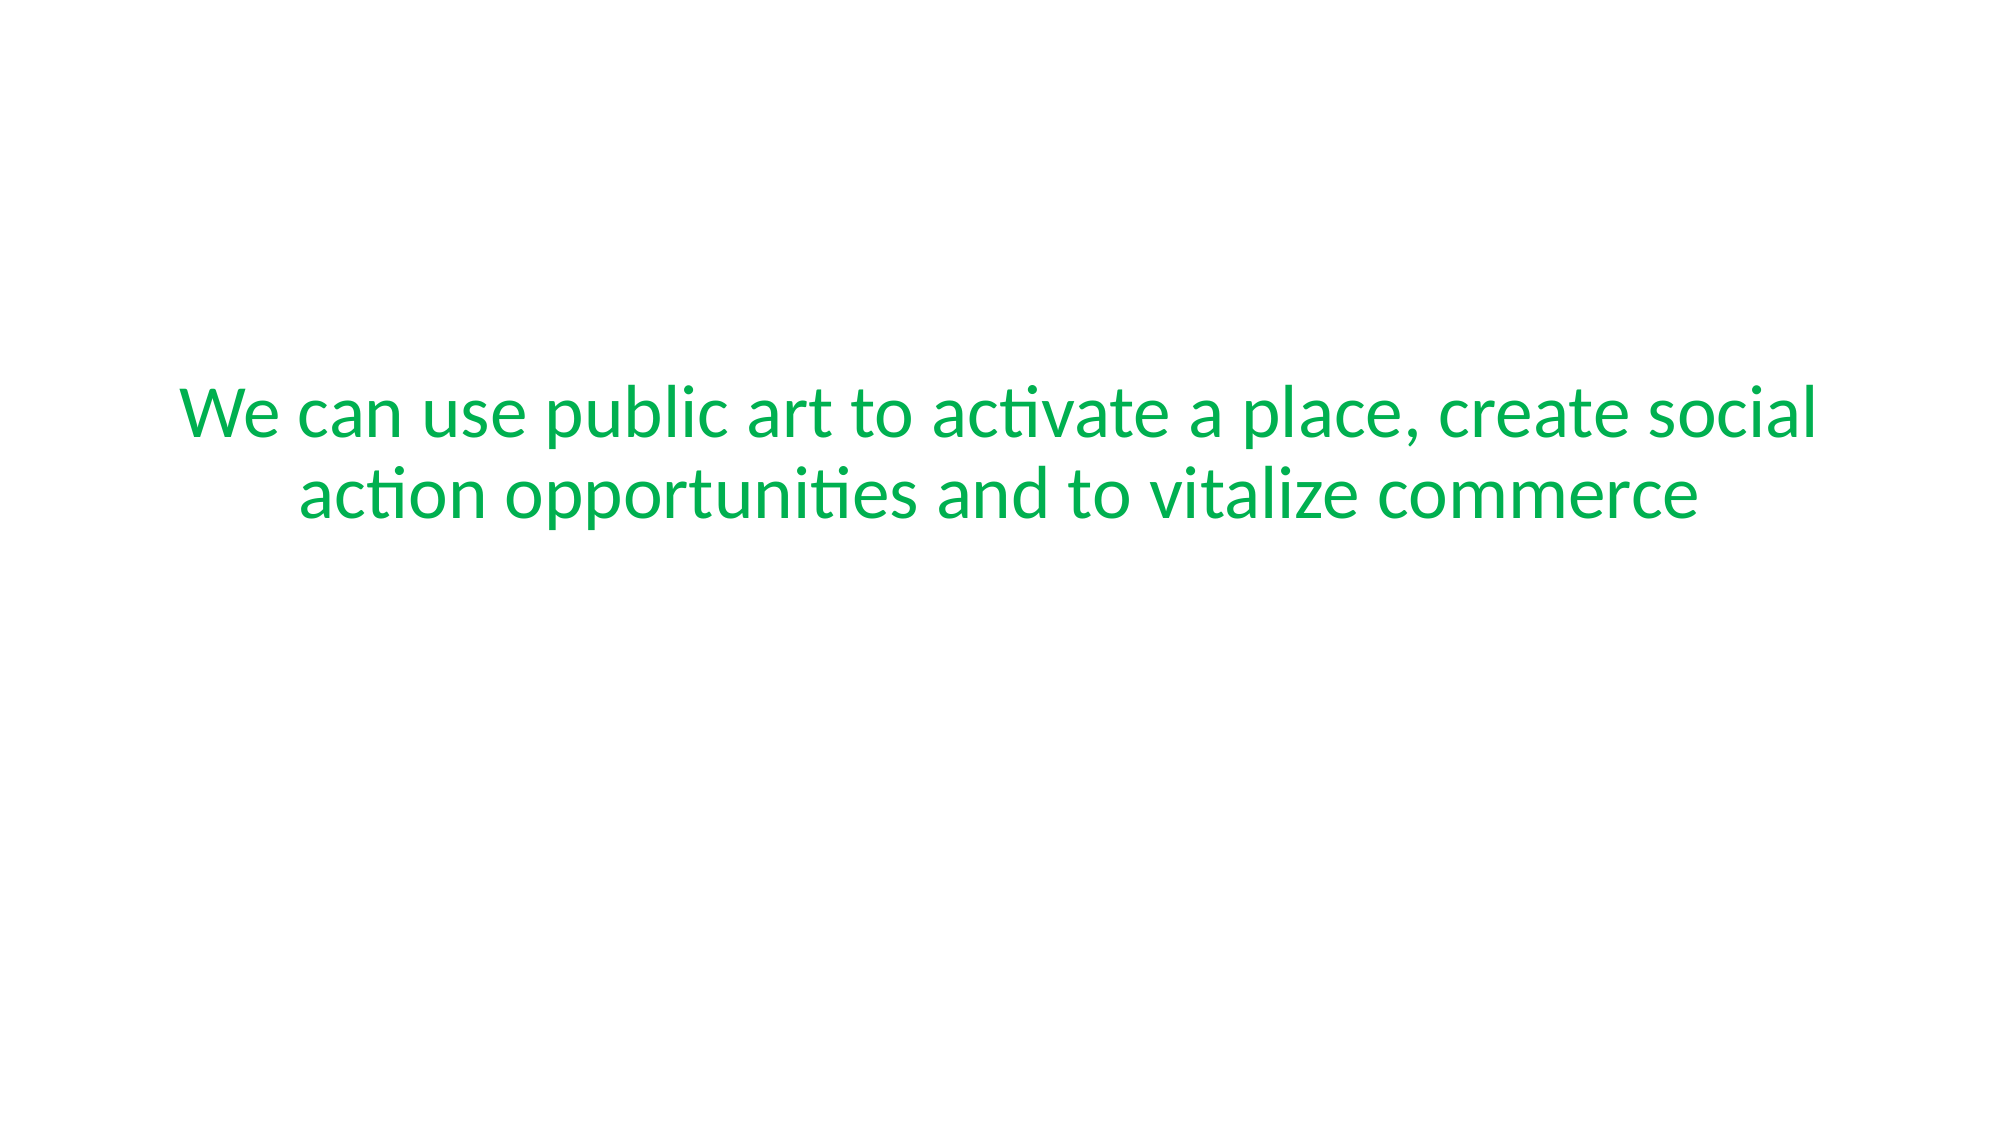

# We can use public art to activate a place, create social action opportunities and to vitalize commerce